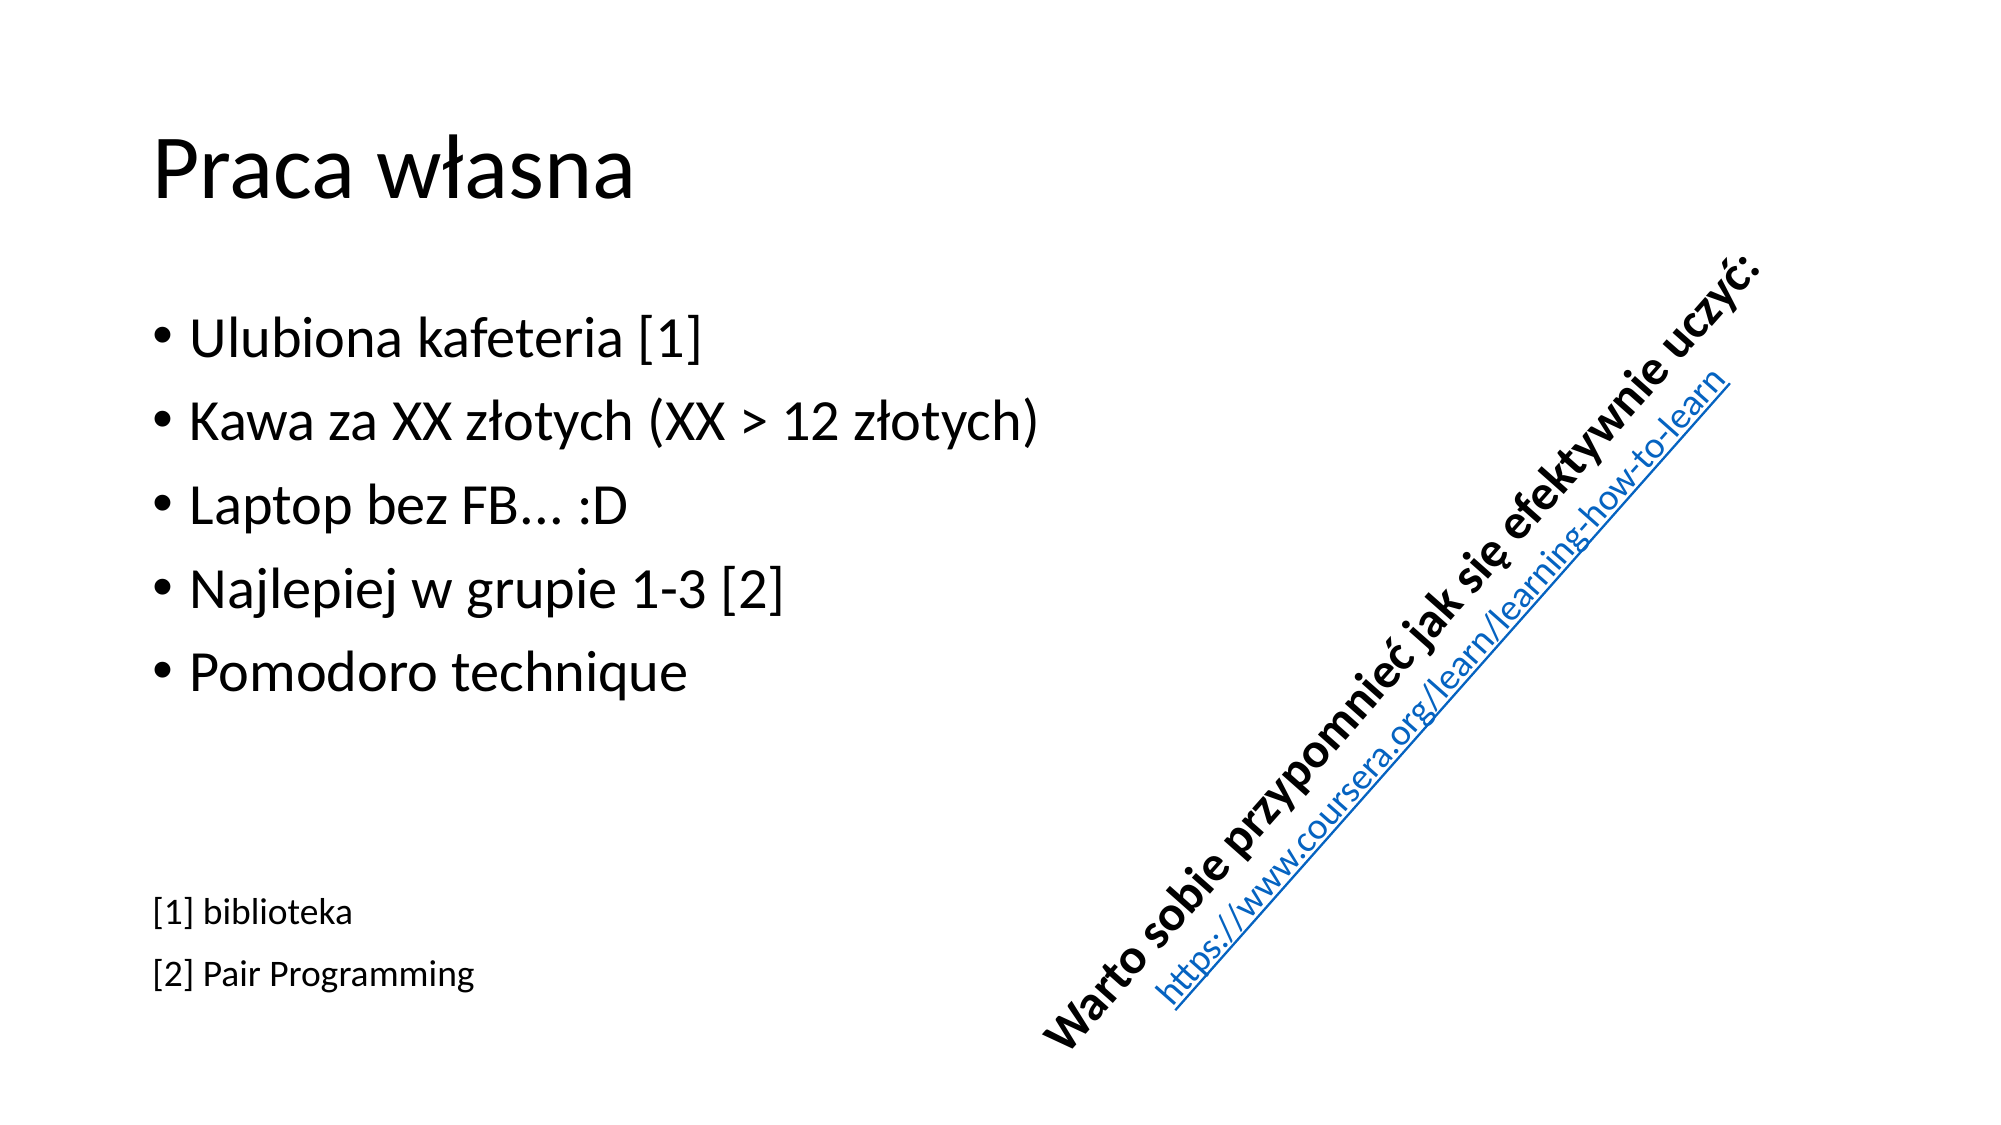

# Praca własna
Ulubiona kafeteria [1]
Kawa za XX złotych (XX > 12 złotych)
Laptop bez FB... :D
Najlepiej w grupie 1-3 [2]
Pomodoro technique

[1] biblioteka
[2] Pair Programming
Warto sobie przypomnieć jak się efektywnie uczyć:
https://www.coursera.org/learn/learning-how-to-learn